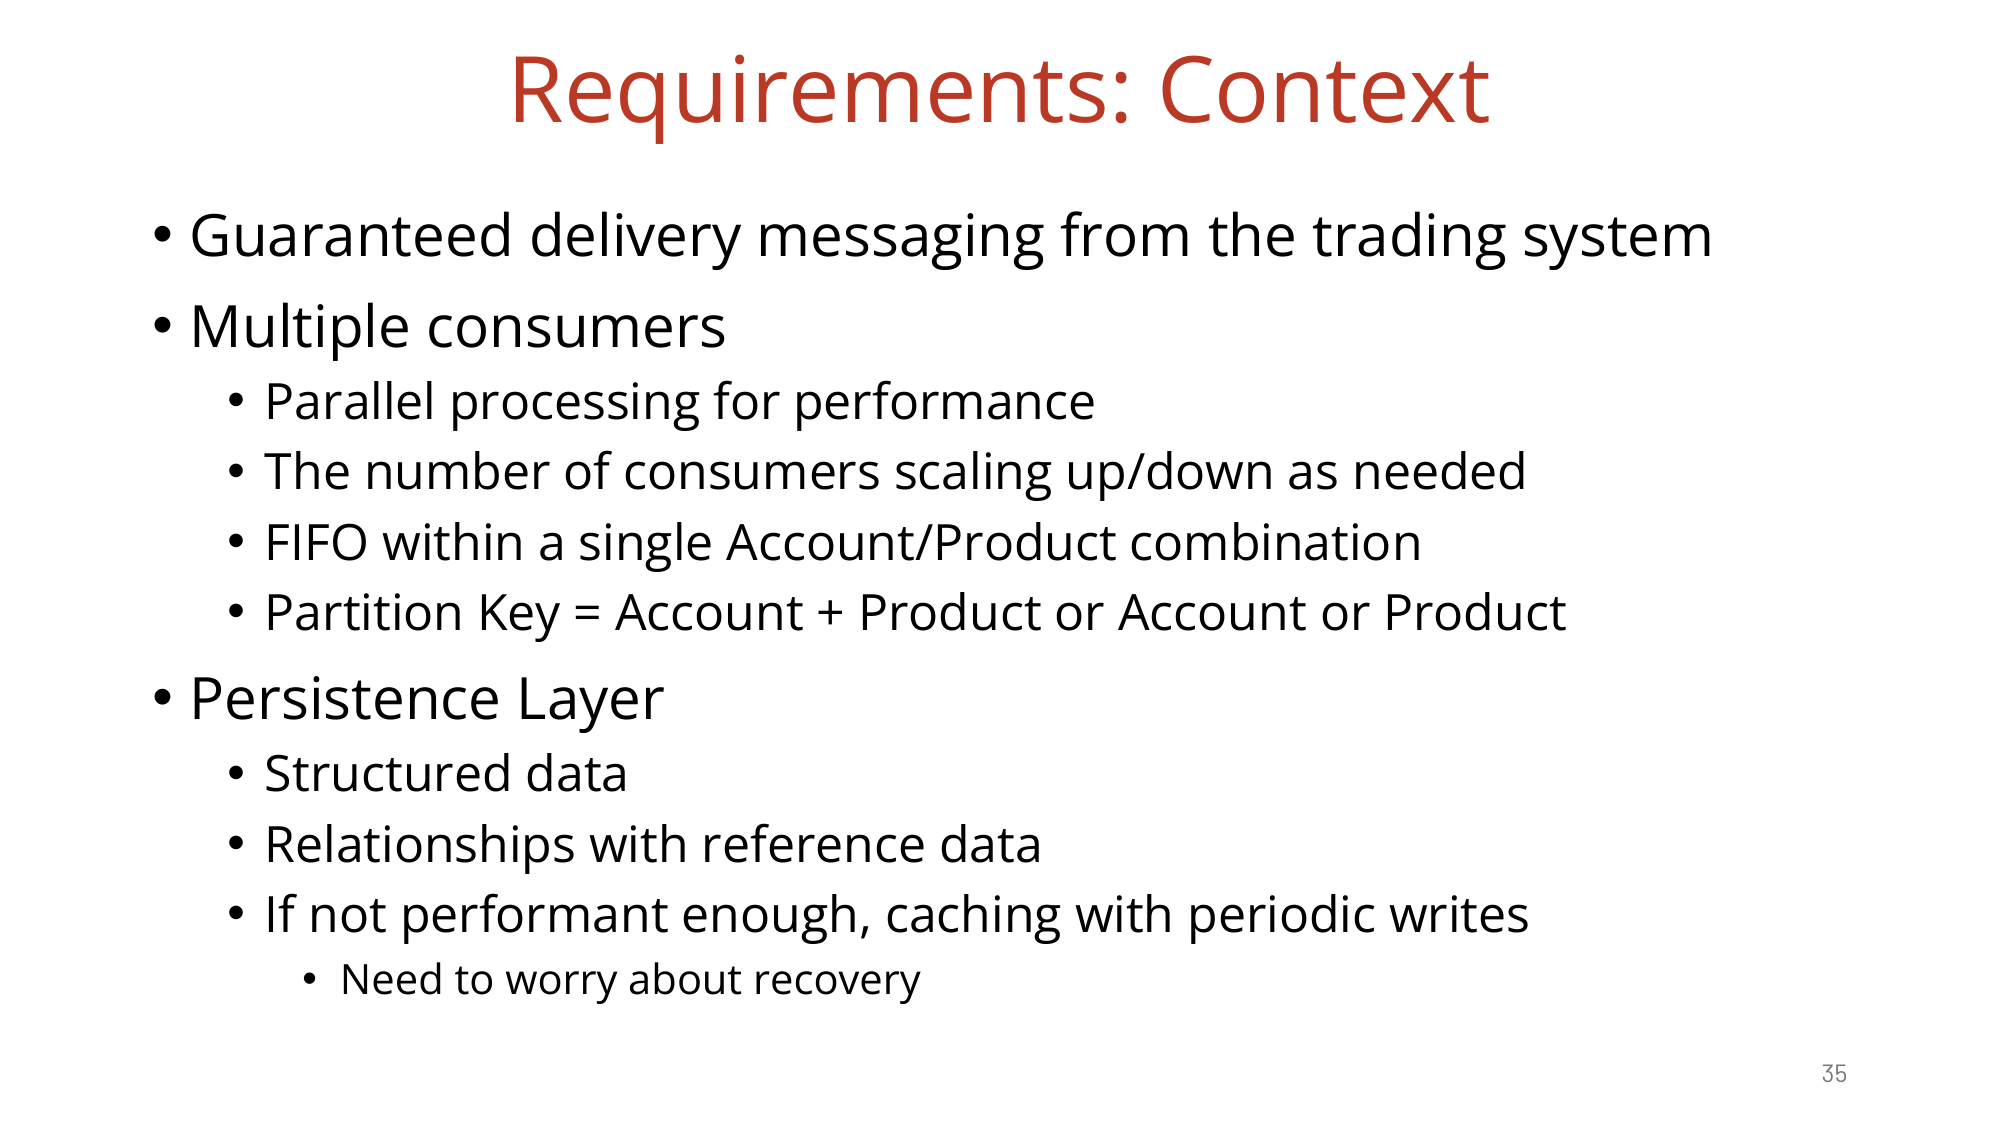

# Requirements: Context
Guaranteed delivery messaging from the trading system
Multiple consumers
Parallel processing for performance
The number of consumers scaling up/down as needed
FIFO within a single Account/Product combination
Partition Key = Account + Product or Account or Product
Persistence Layer
Structured data
Relationships with reference data
If not performant enough, caching with periodic writes
Need to worry about recovery
35